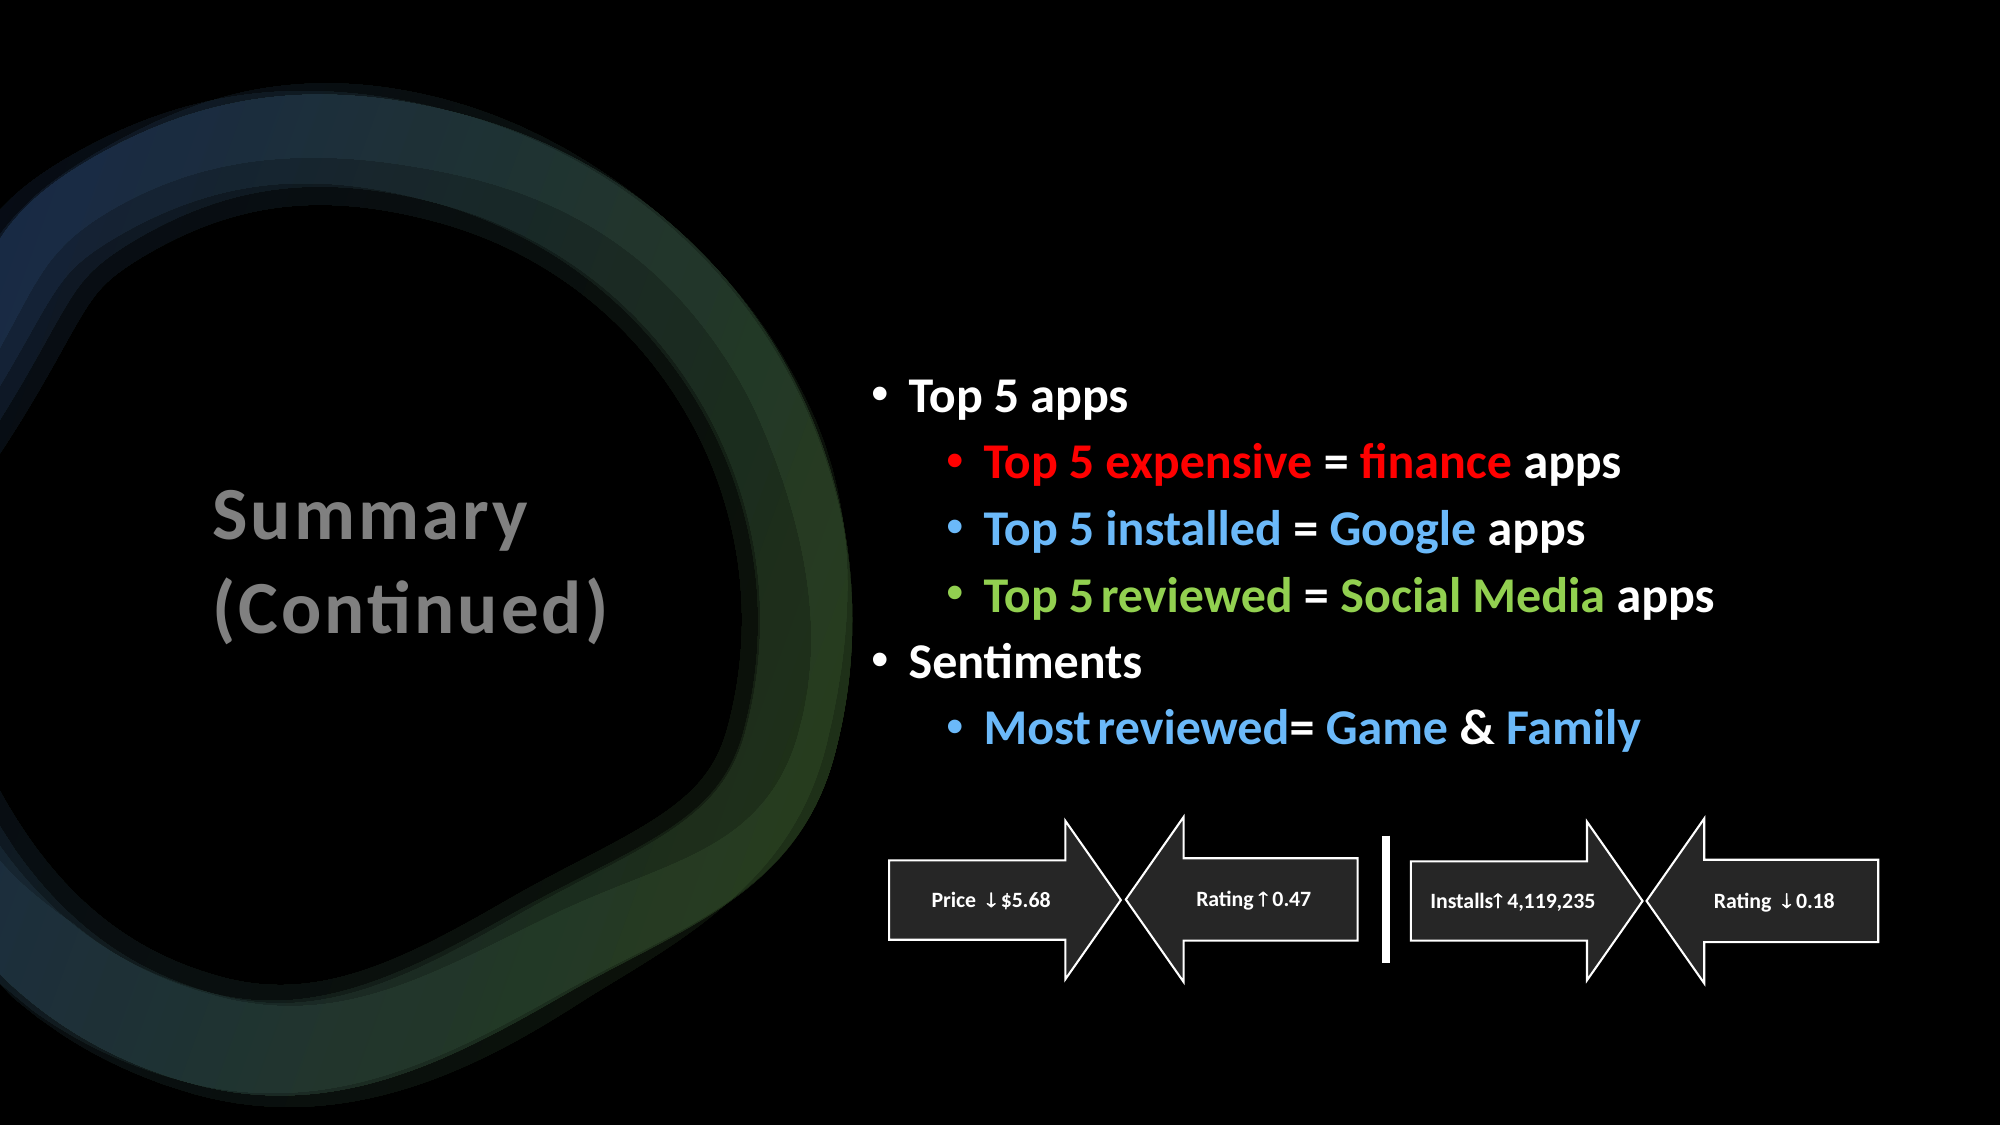

Summary
(Continued)
Top 5 apps
Top 5 expensive = finance apps
Top 5 installed = Google apps
Top 5 reviewed = Social Media apps
Sentiments
Most reviewed= Game & Family
Price ↓ $5.68
Rating ↑ 0.47
Installs↑ 4,119,235
Rating ↓ 0.18